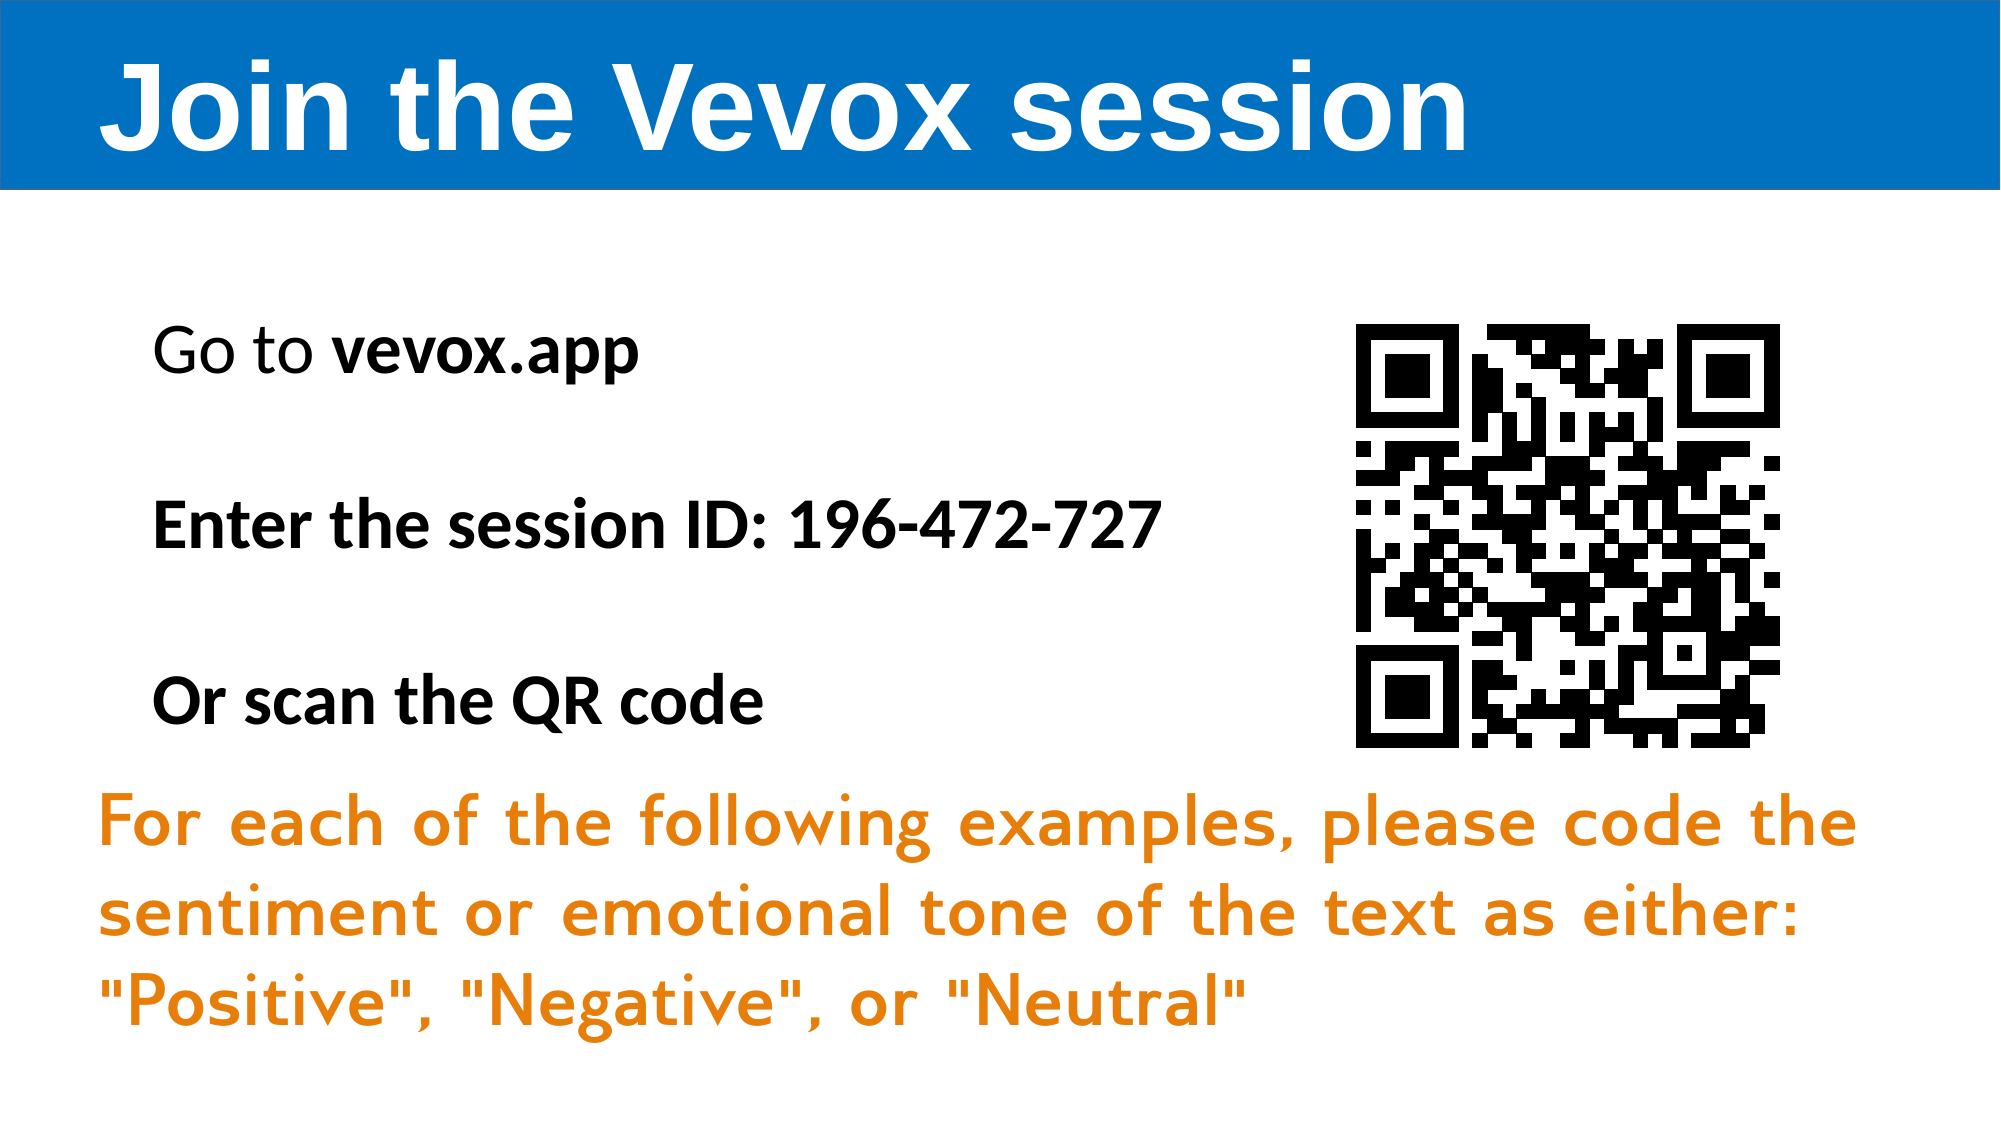

# Join the Vevox session
Go to vevox.app

Enter the session ID: 196-472-727

Or scan the QR code

For each of the following examples, please code the sentiment or emotional tone of the text as either:
"Positive", "Negative", or "Neutral"